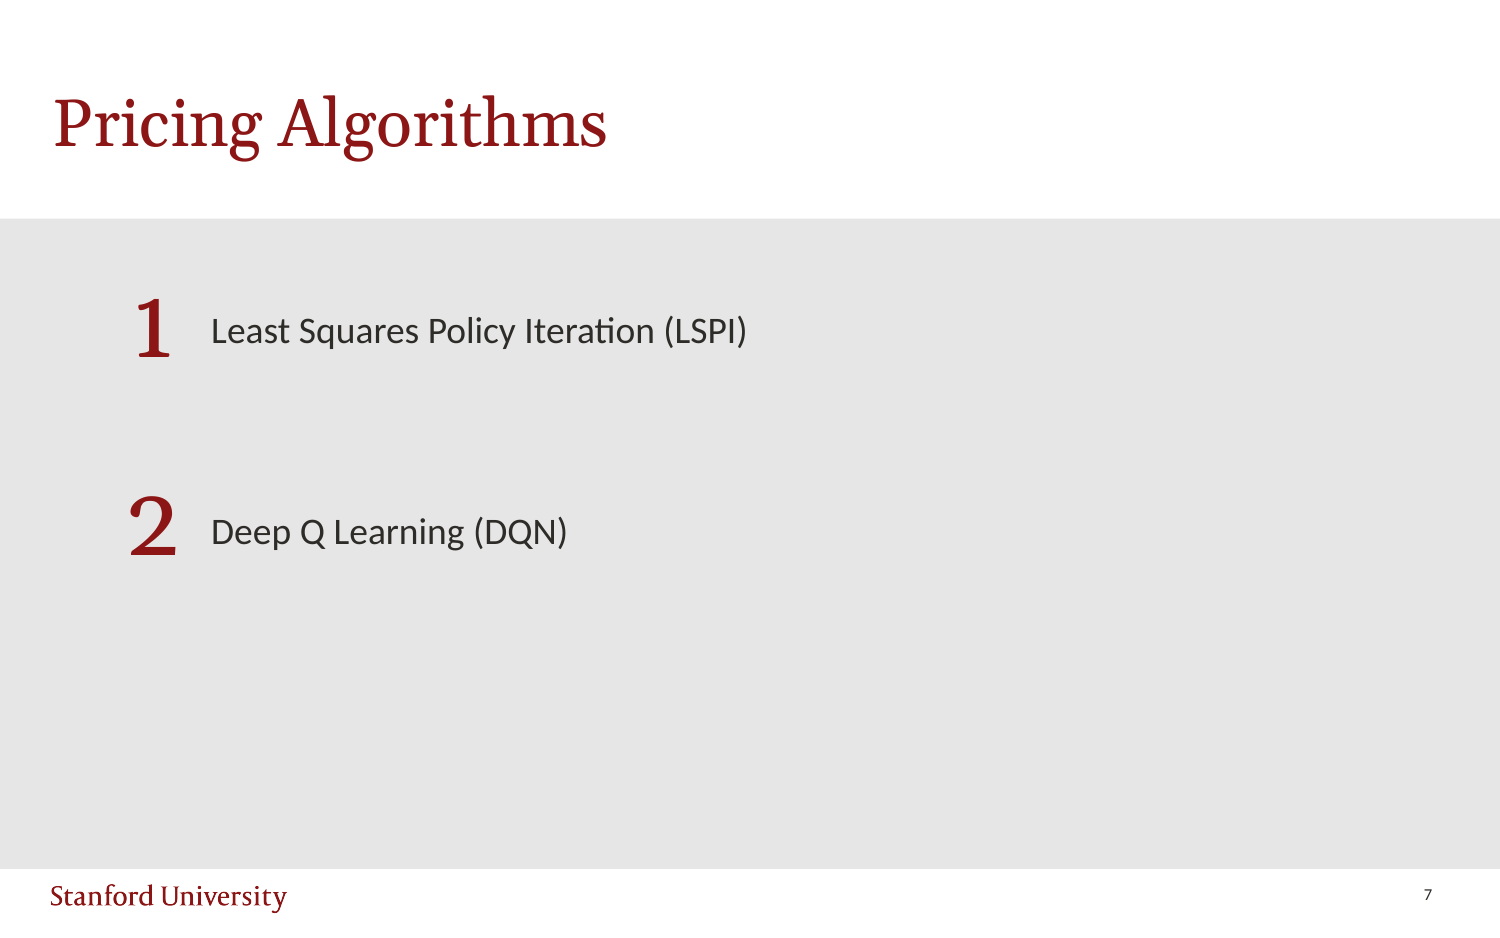

# Pricing Algorithms
Least Squares Policy Iteration (LSPI)
Deep Q Learning (DQN)

7